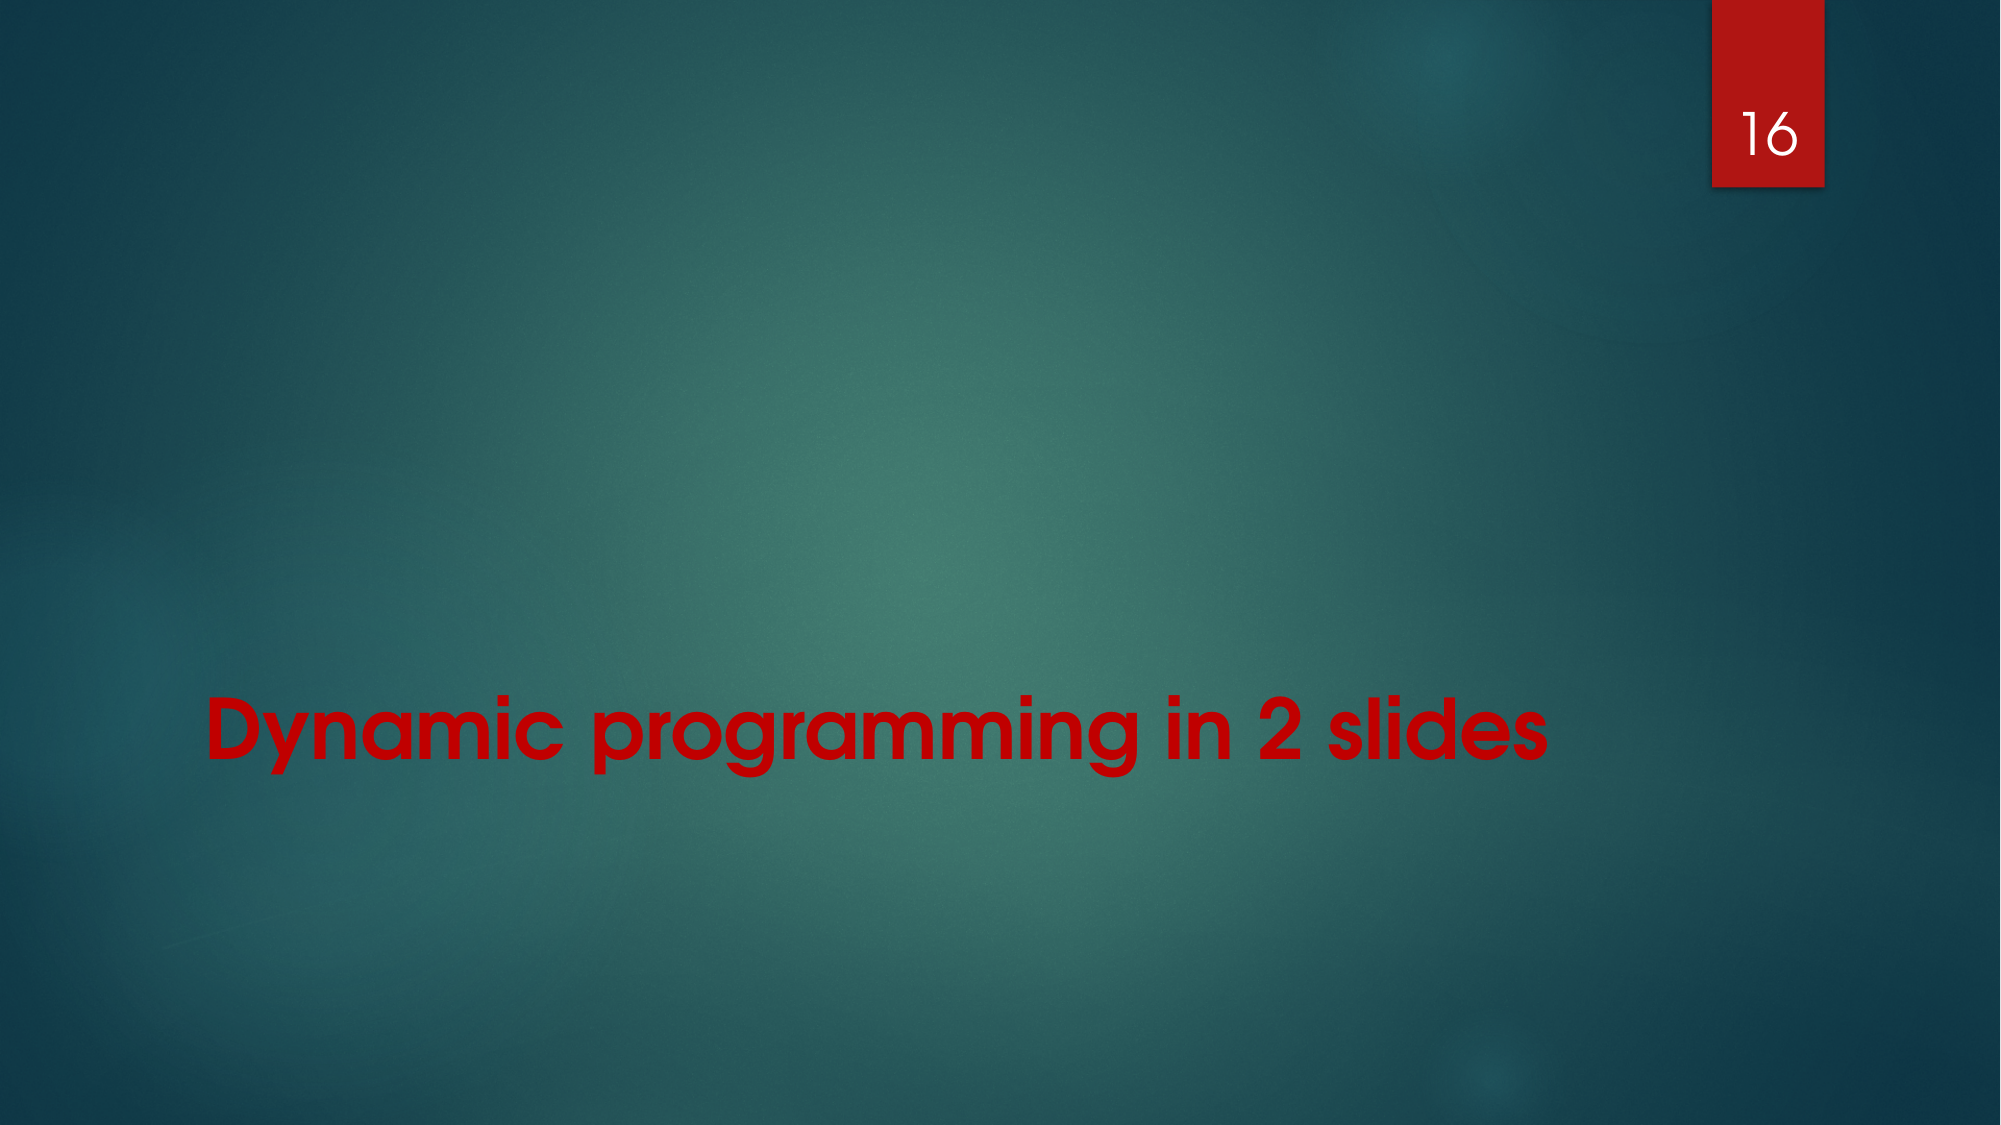

16
# Dynamic programming in 2 slides